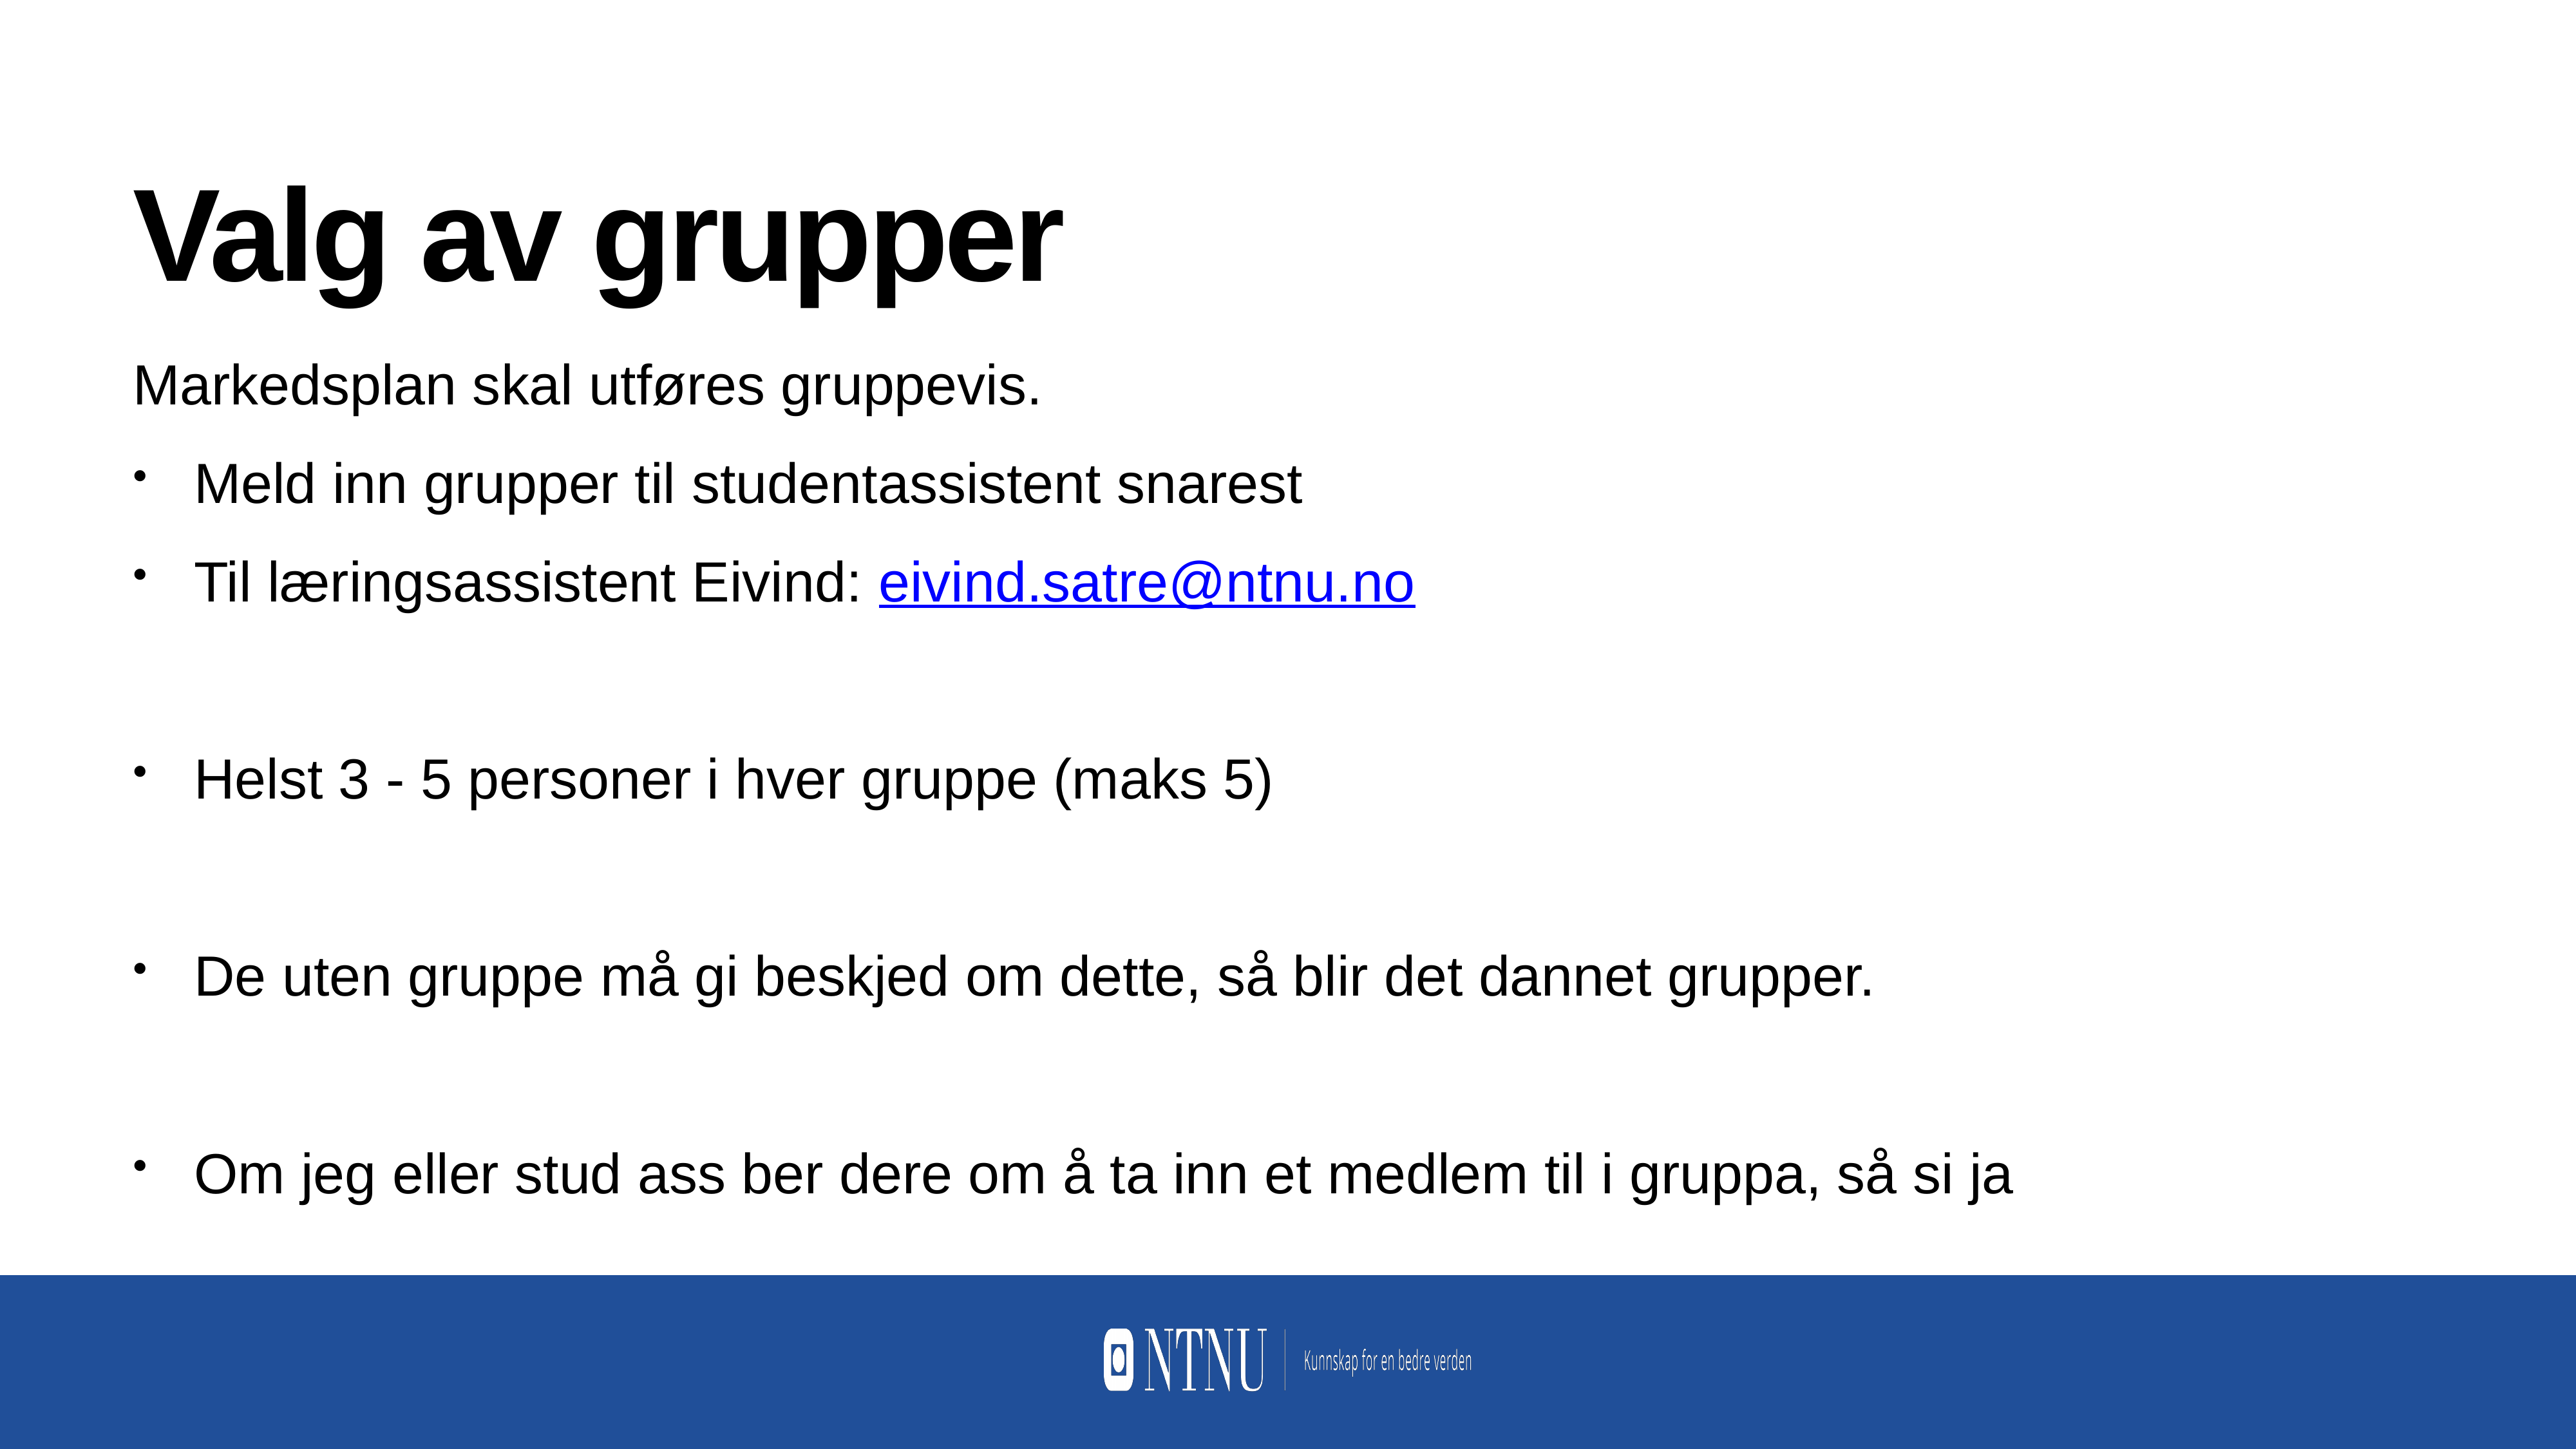

Valg av grupper
Markedsplan skal utføres gruppevis.
Meld inn grupper til studentassistent snarest
Til læringsassistent Eivind: eivind.satre@ntnu.no

Helst 3 - 5 personer i hver gruppe (maks 5)

De uten gruppe må gi beskjed om dette, så blir det dannet grupper.

Om jeg eller stud ass ber dere om å ta inn et medlem til i gruppa, så si ja